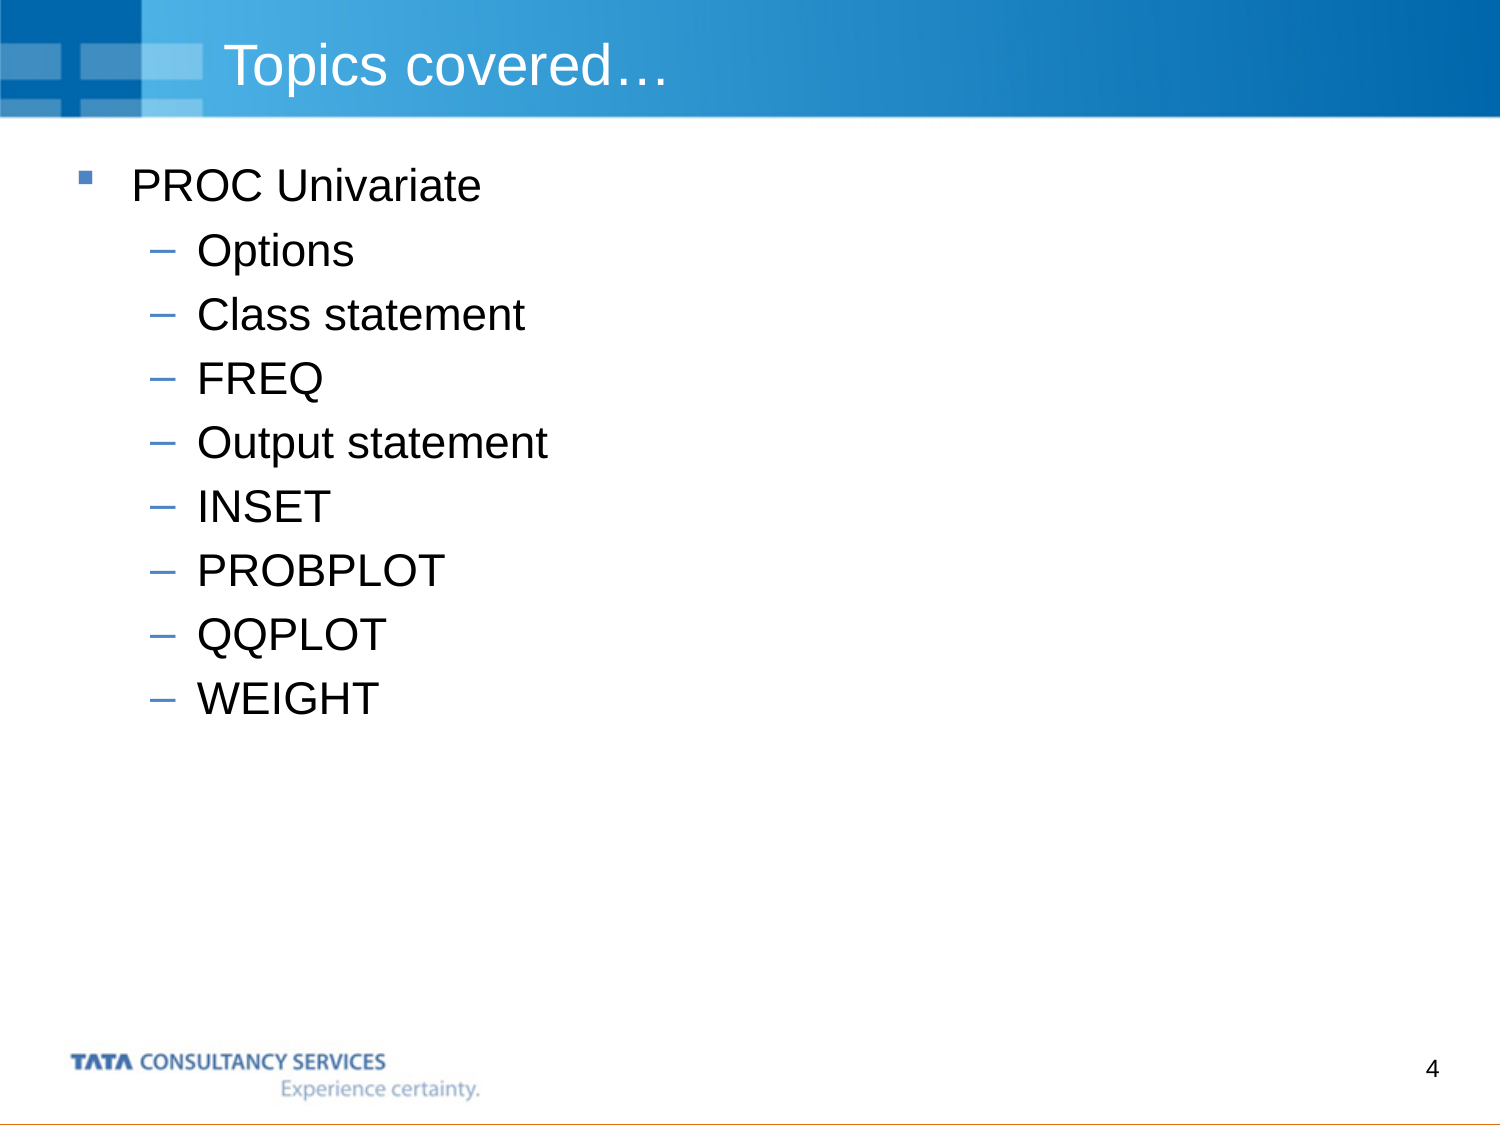

# Topics covered…
PROC Univariate
Options
Class statement
FREQ
Output statement
INSET
PROBPLOT
QQPLOT
WEIGHT